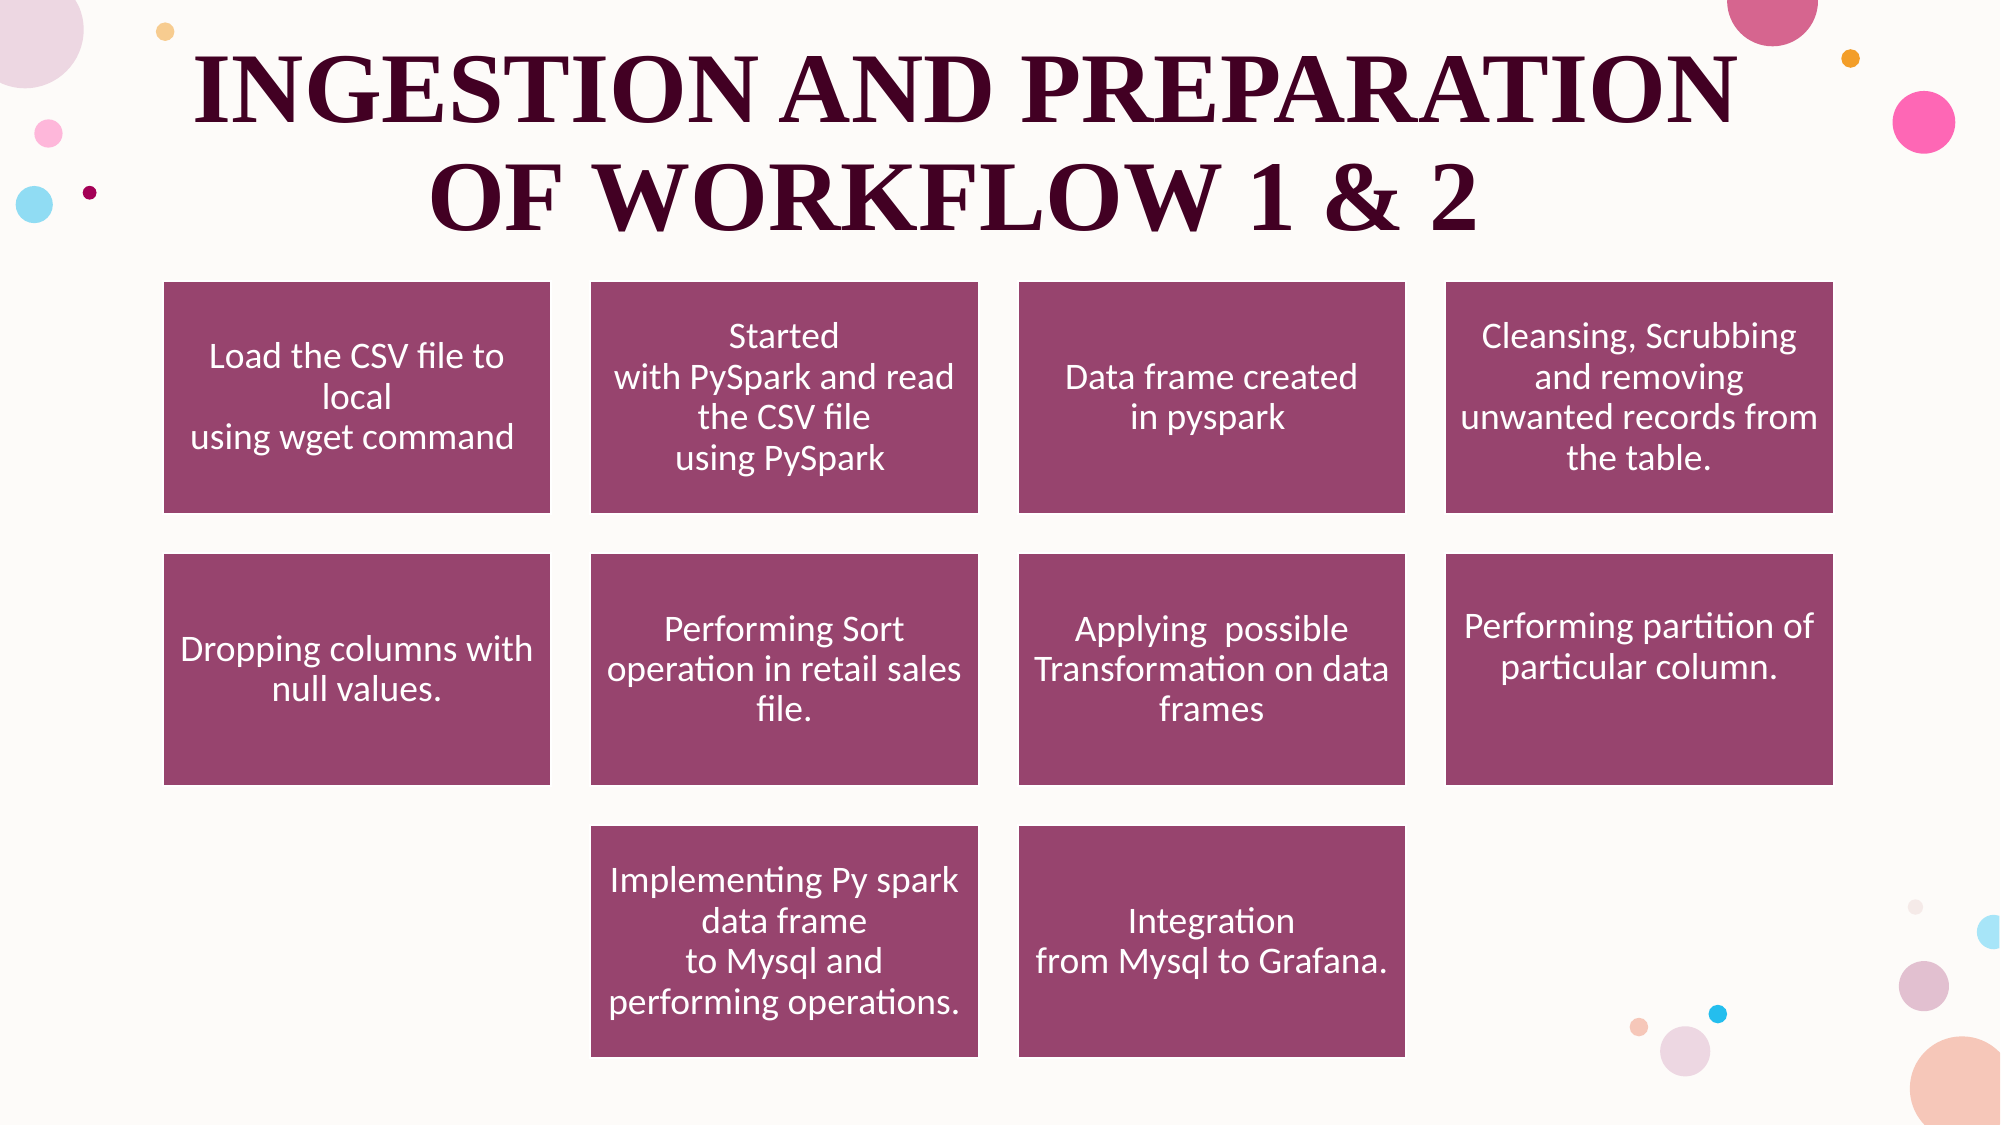

# INGESTION AND PREPARATION OF WORKFLOW 1 & 2

Load the CSV file to local using wget command
Started with PySpark and read the CSV file using PySpark
Data frame created in pyspark
Cleansing, Scrubbing and removing unwanted records from the table.
Dropping columns with null values.
Performing Sort operation in retail sales file.
Applying  possible Transformation on data frames
Performing partition of particular column.
Implementing Py spark data frame to Mysql and performing operations.
Integration from Mysql to Grafana.